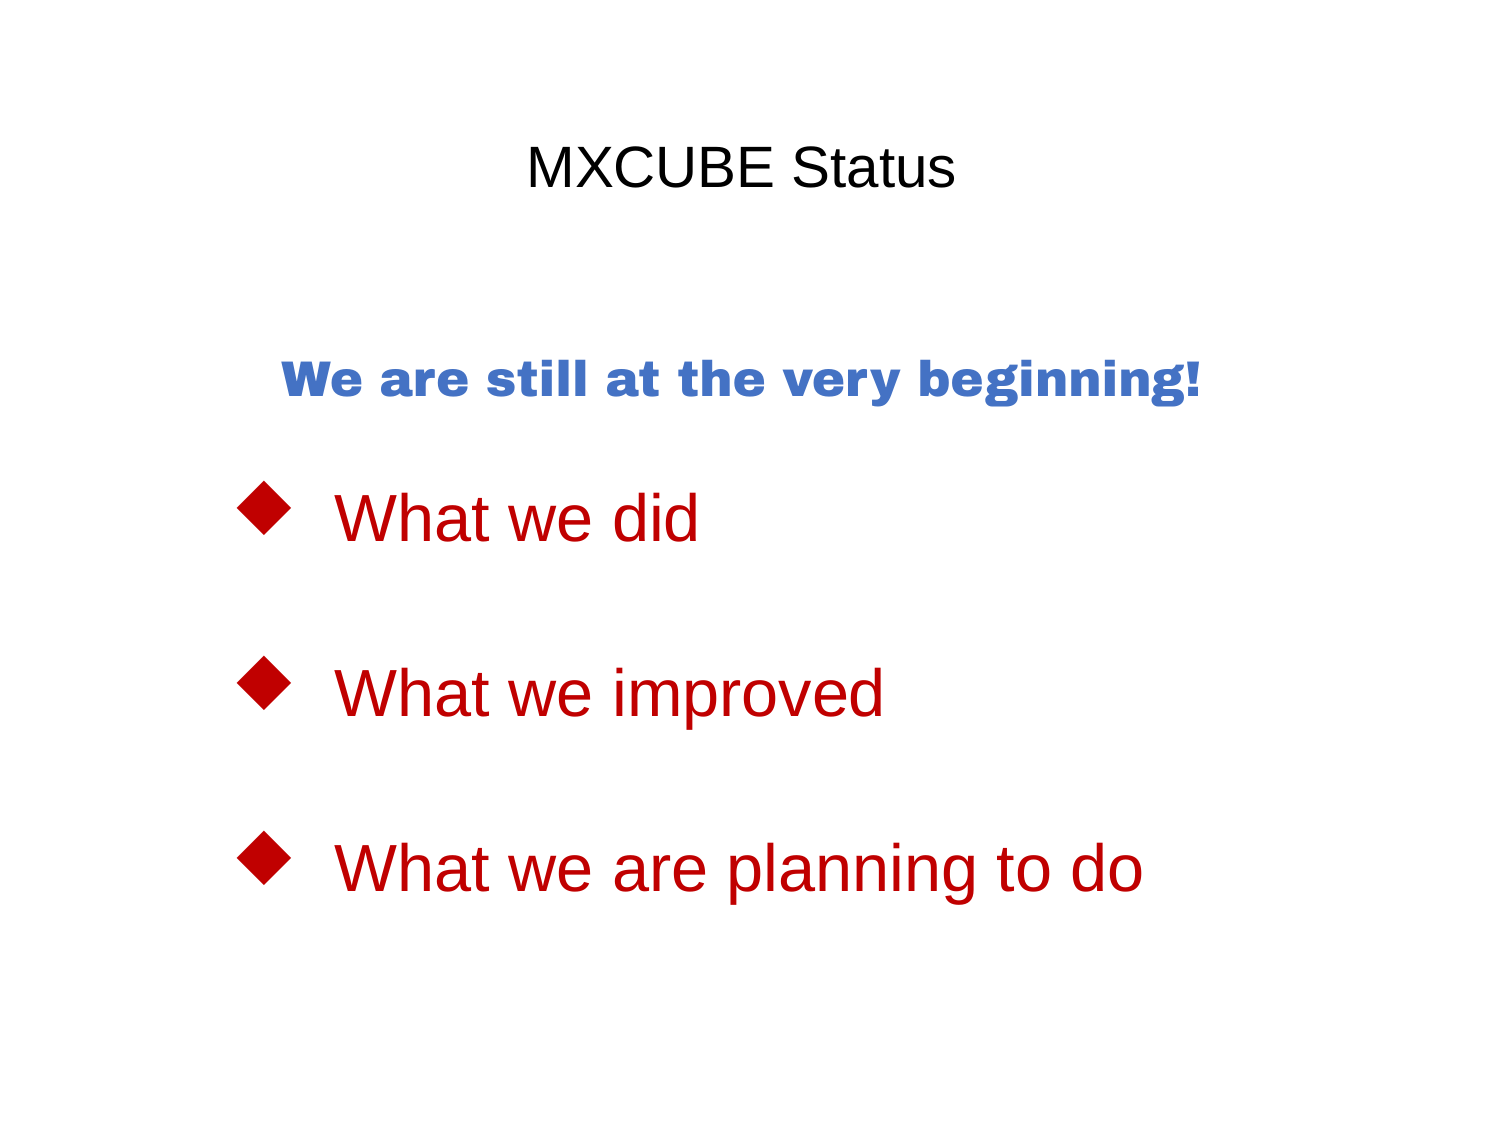

# MXCUBE Status
We are still at the very beginning!
What we did

What we improved

What we are planning to do